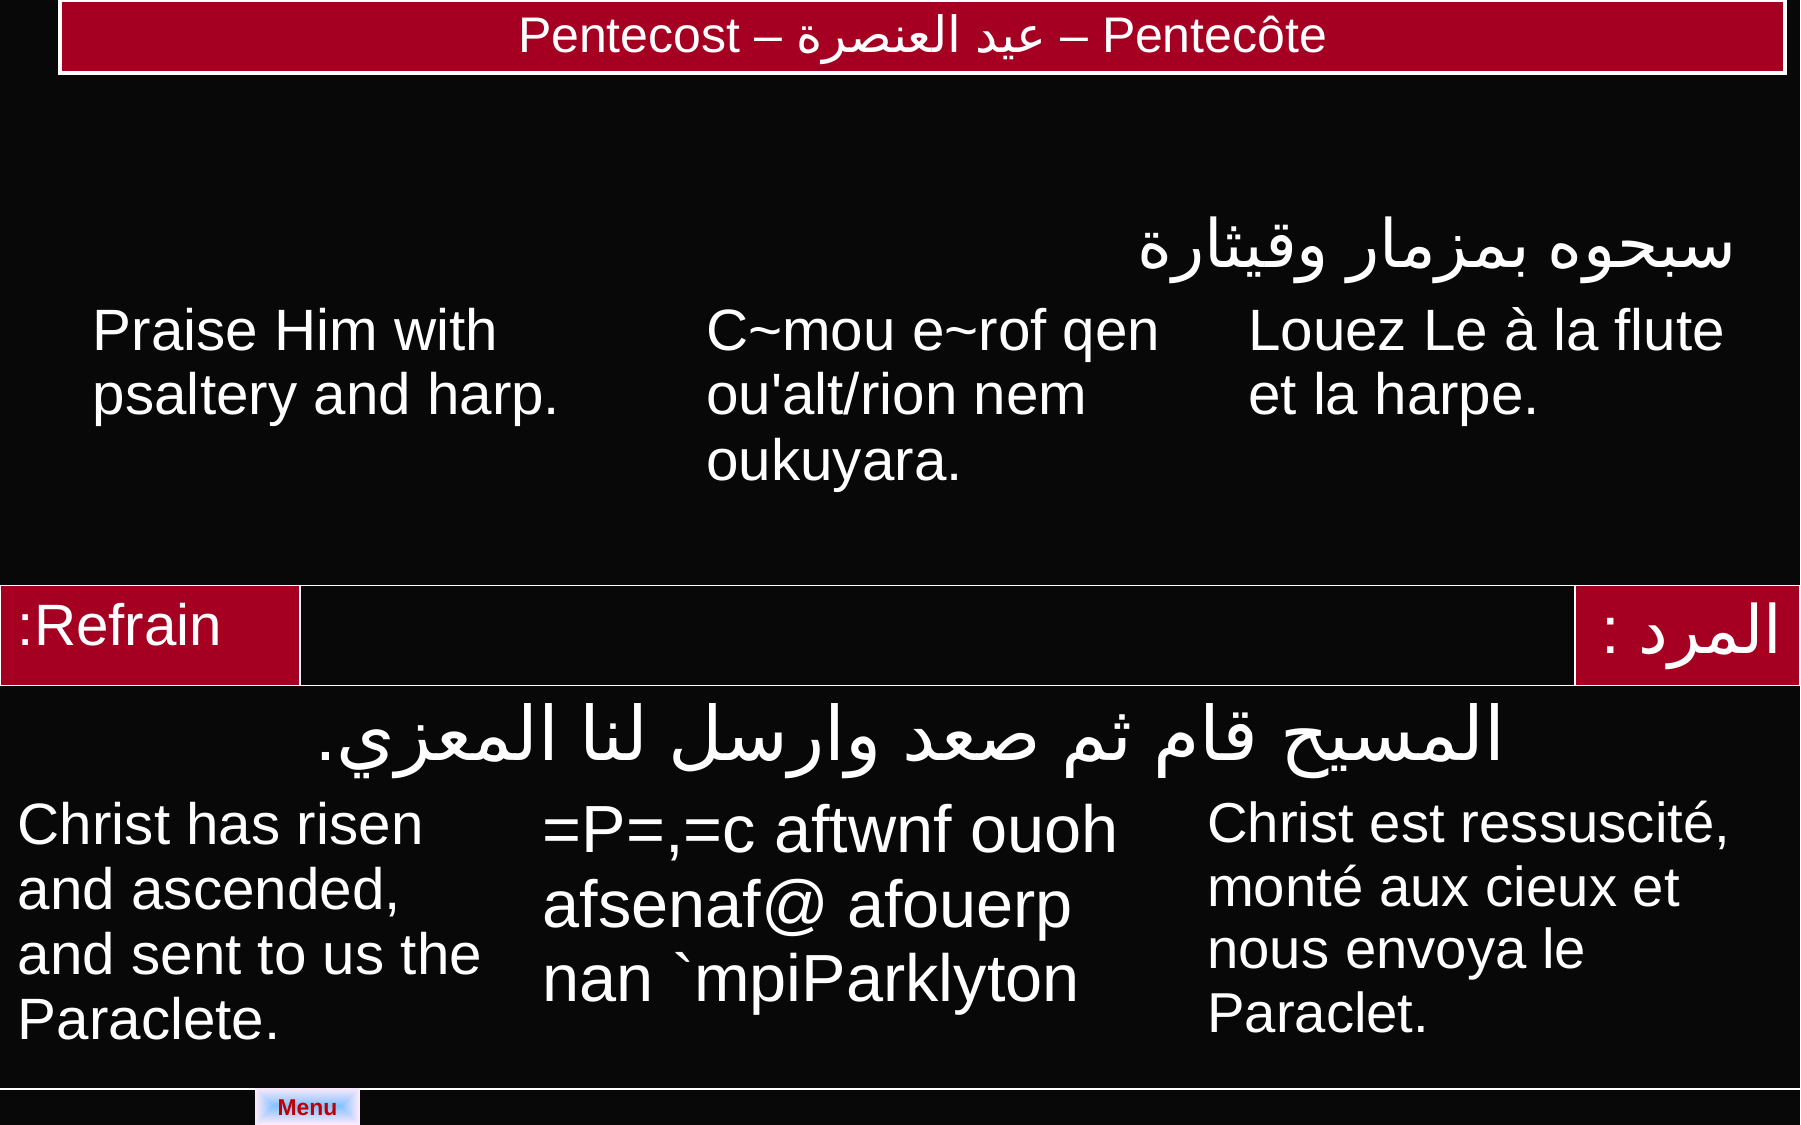

| Pentecost – عيد العنصرة – Pentecôte |
| --- |
| سبحوه بمزمار وقيثارة |  |  |
| --- | --- | --- |
| Praise Him with psaltery and harp. | C~mou e~rof qen ou'alt/rion nem oukuyara. | Louez Le à la flute et la harpe. |
| Refrain: |  |  |  | المرد : |
| --- | --- | --- | --- | --- |
| المسيح قام ثم صعد وارسل لنا المعزي. |  |  |  |  |
| Christ has risen and ascended, and sent to us the Paraclete. |  | =P=,=c aftwnf ouoh afsenaf@ afouerp nan `mpiParklyton | Christ est ressuscité, monté aux cieux et nous envoya le Paraclet. |  |

Menu